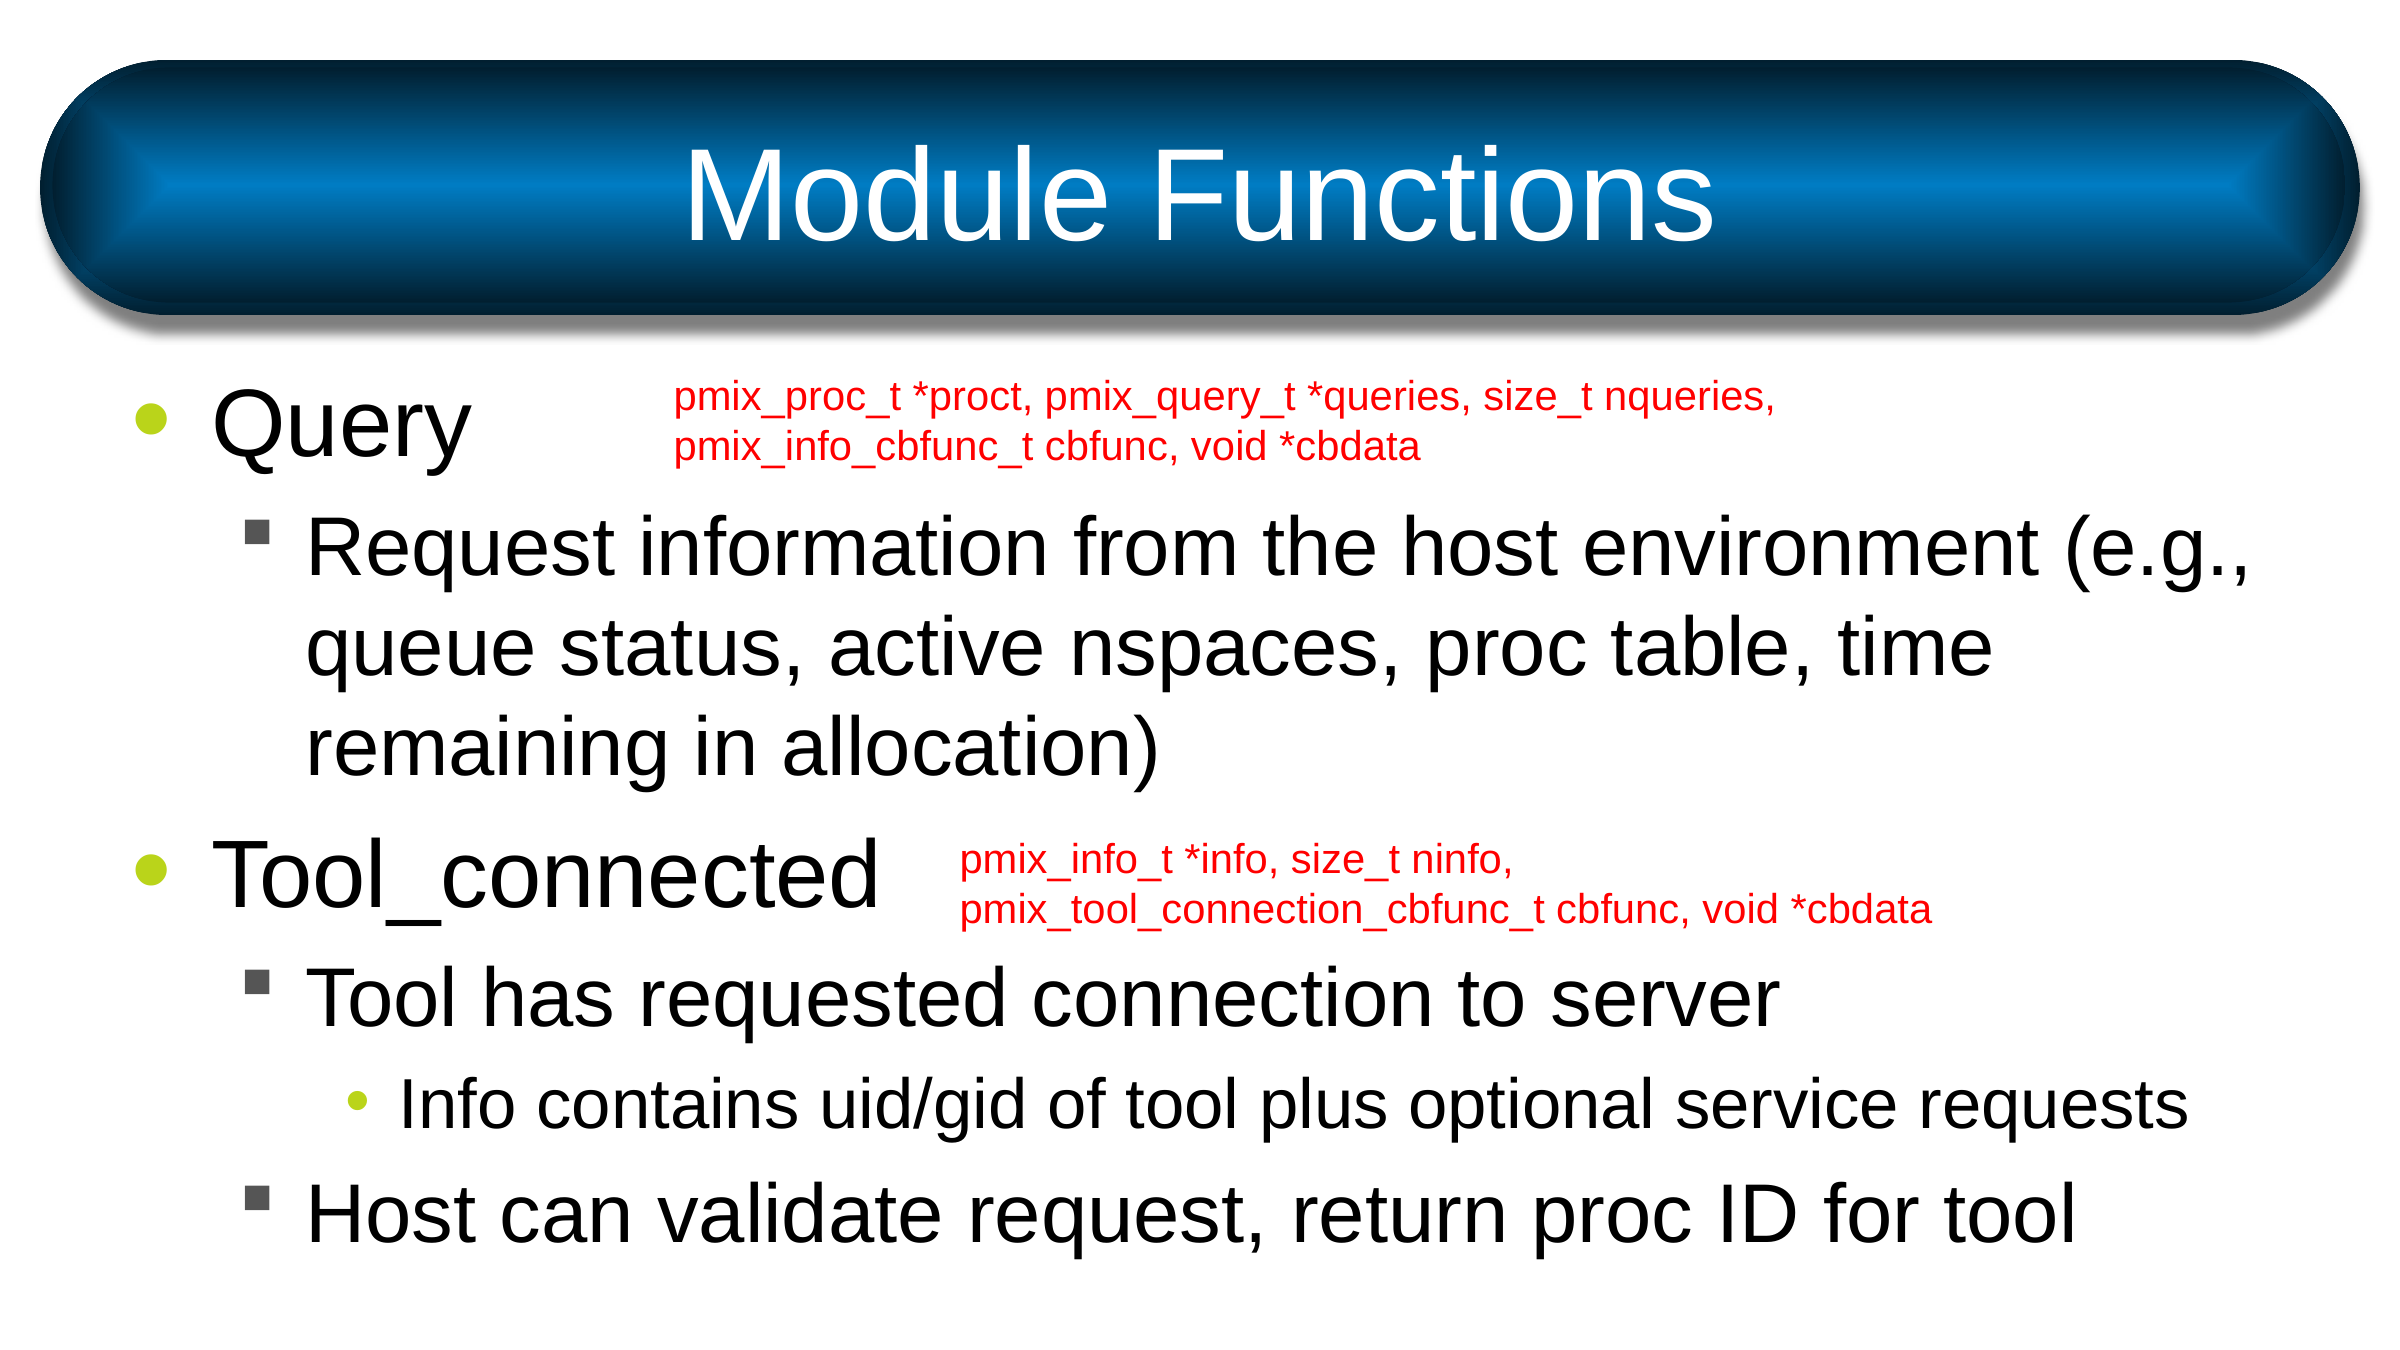

# Module Functions
Query
Request information from the host environment (e.g., queue status, active nspaces, proc table, time remaining in allocation)
Tool_connected
Tool has requested connection to server
Info contains uid/gid of tool plus optional service requests
Host can validate request, return proc ID for tool
pmix_proc_t *proct, pmix_query_t *queries, size_t nqueries,
pmix_info_cbfunc_t cbfunc, void *cbdata
pmix_info_t *info, size_t ninfo,
pmix_tool_connection_cbfunc_t cbfunc, void *cbdata